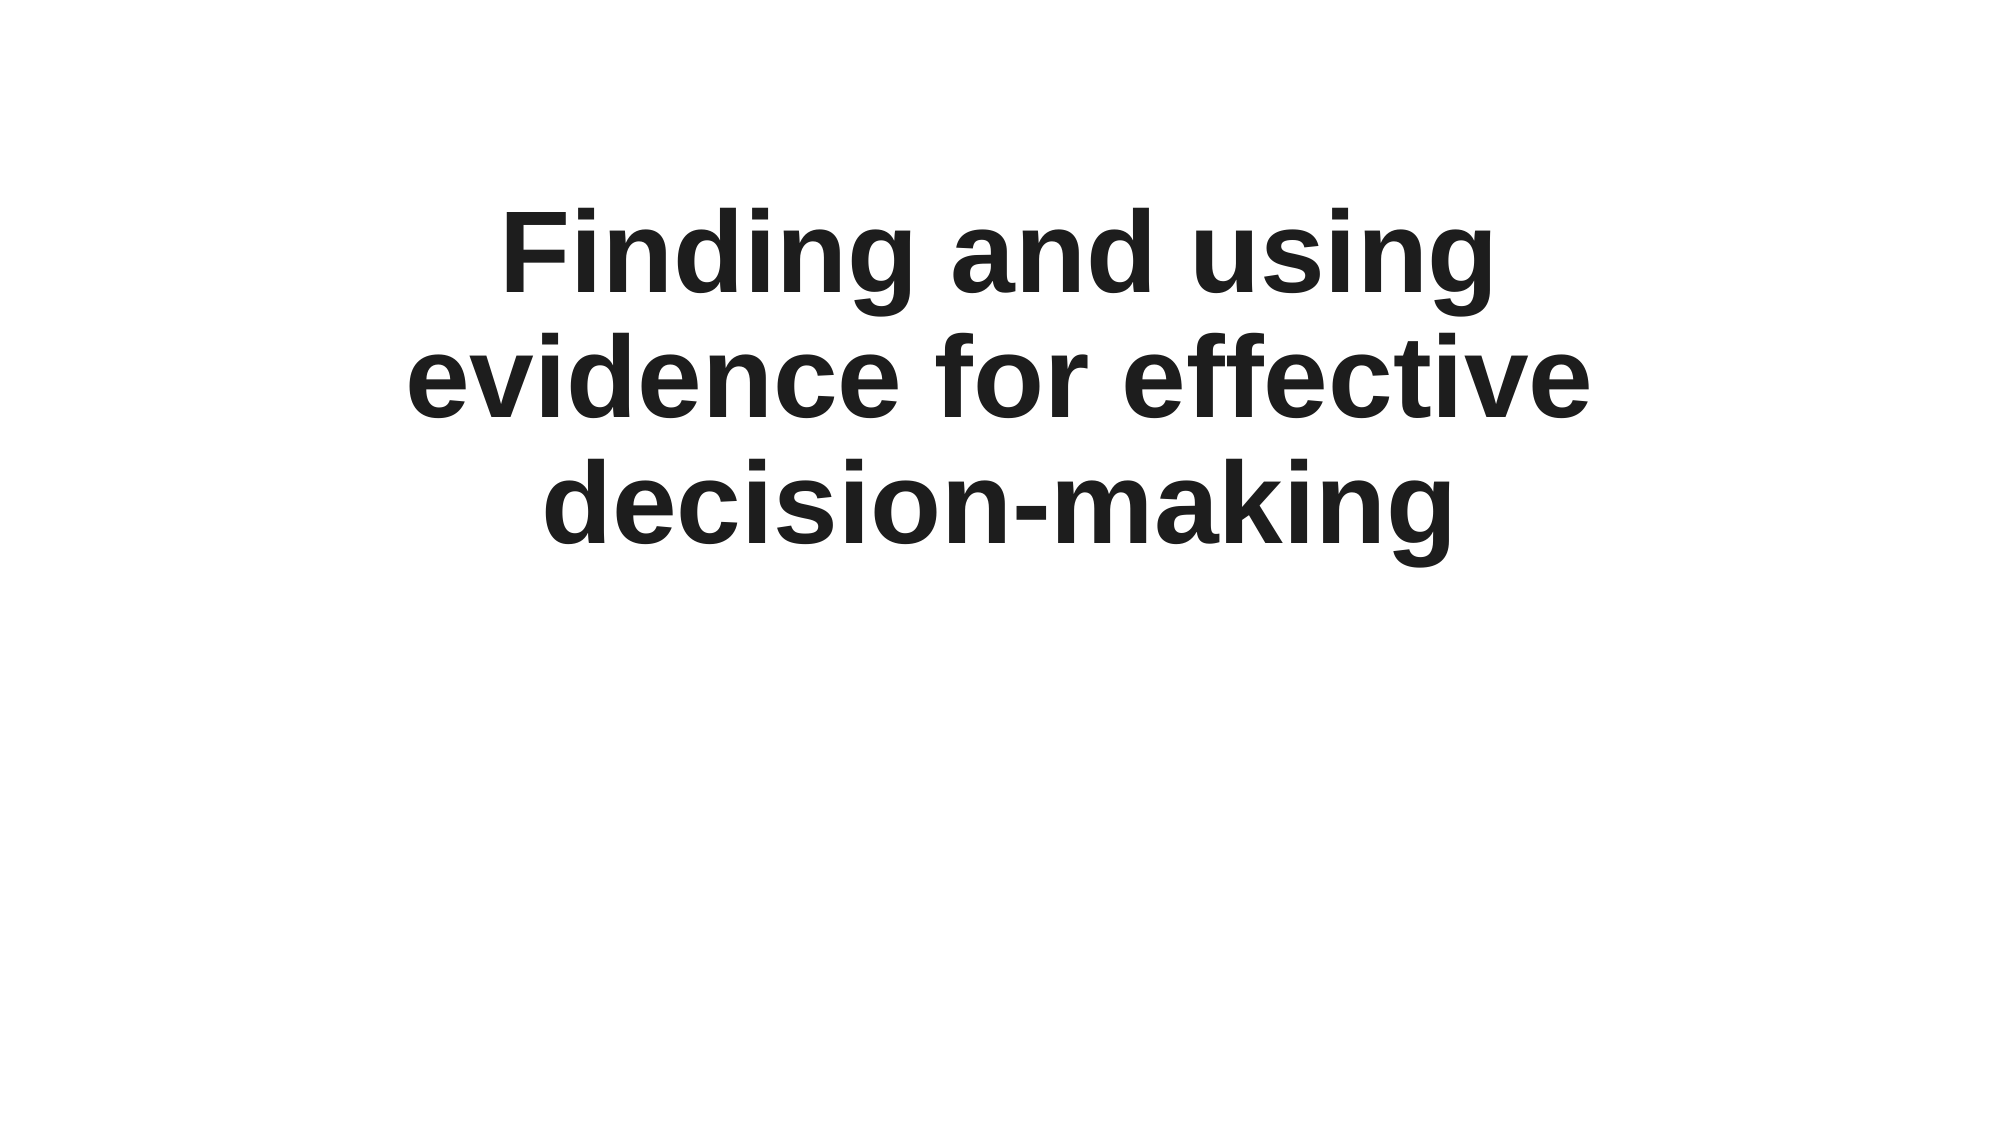

# Finding and using evidence for effective decision-making